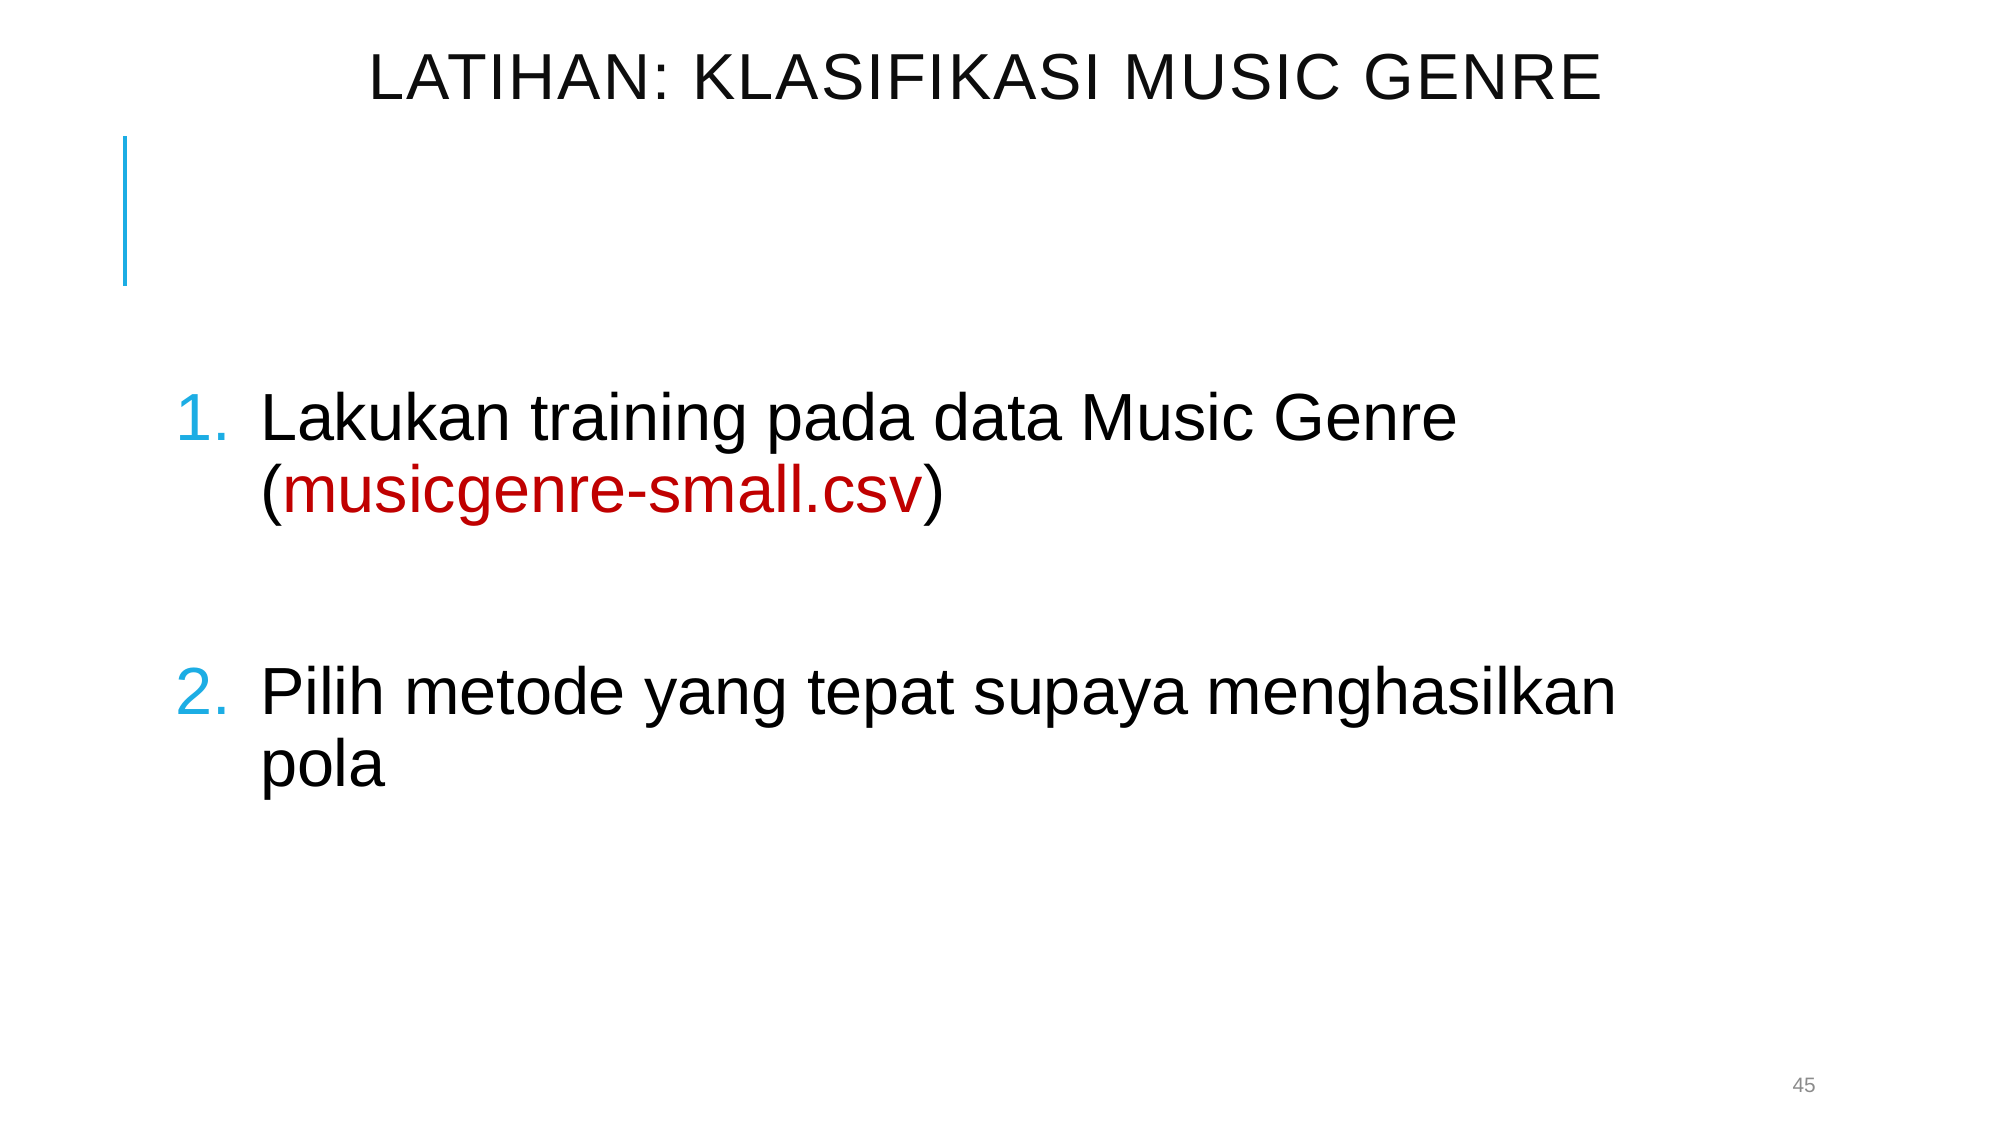

45
# Latihan: Klasifikasi Music Genre
Lakukan training pada data Music Genre (musicgenre-small.csv)

Pilih metode yang tepat supaya menghasilkan pola